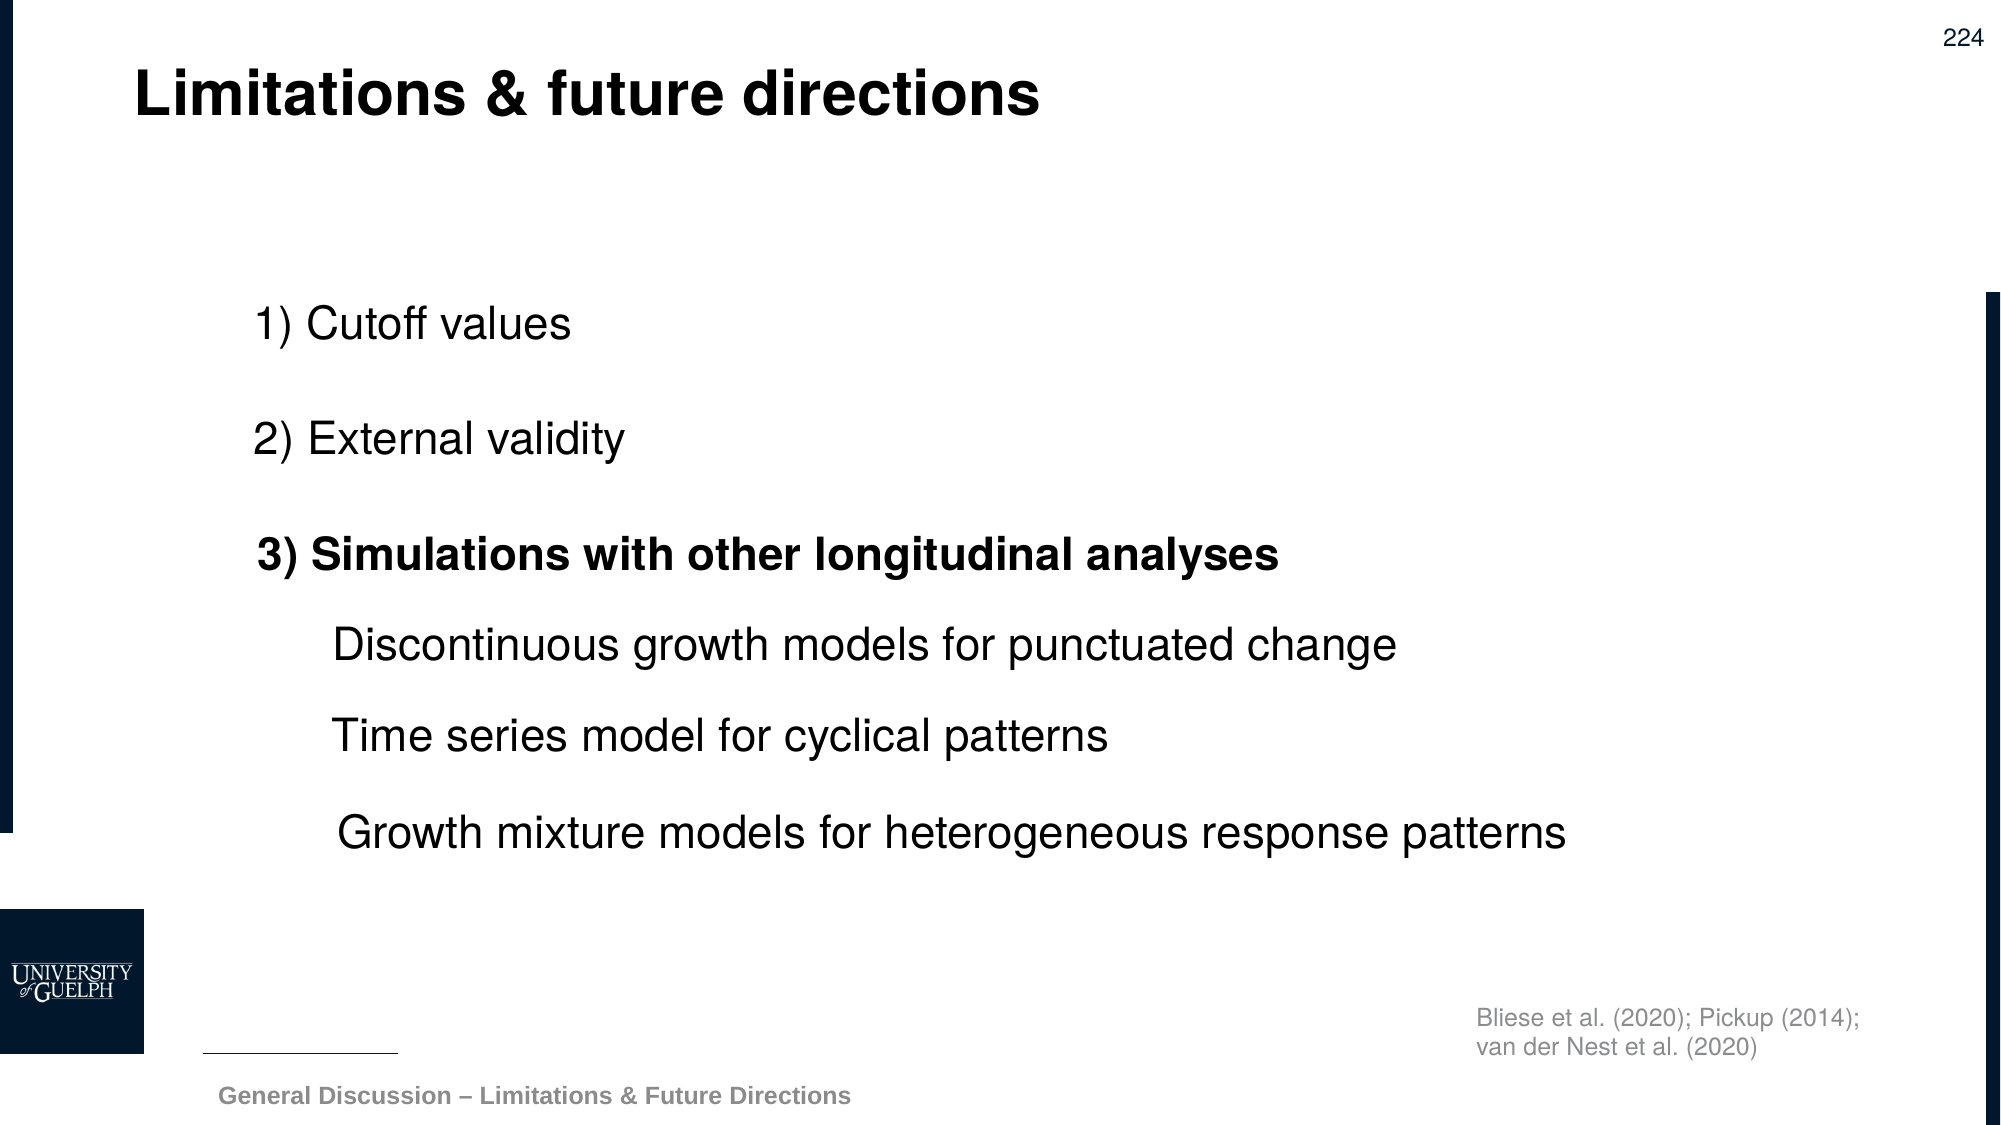

# Limitations & future directions
1) Cutoff values
2) External validity
3) Simulations with other longitudinal analyses
Discontinuous growth models for punctuated change
Time series model for cyclical patterns
Growth mixture models for heterogeneous response patterns
Bliese et al. (2020); Pickup (2014); van der Nest et al. (2020)
General Discussion – Limitations & Future Directions